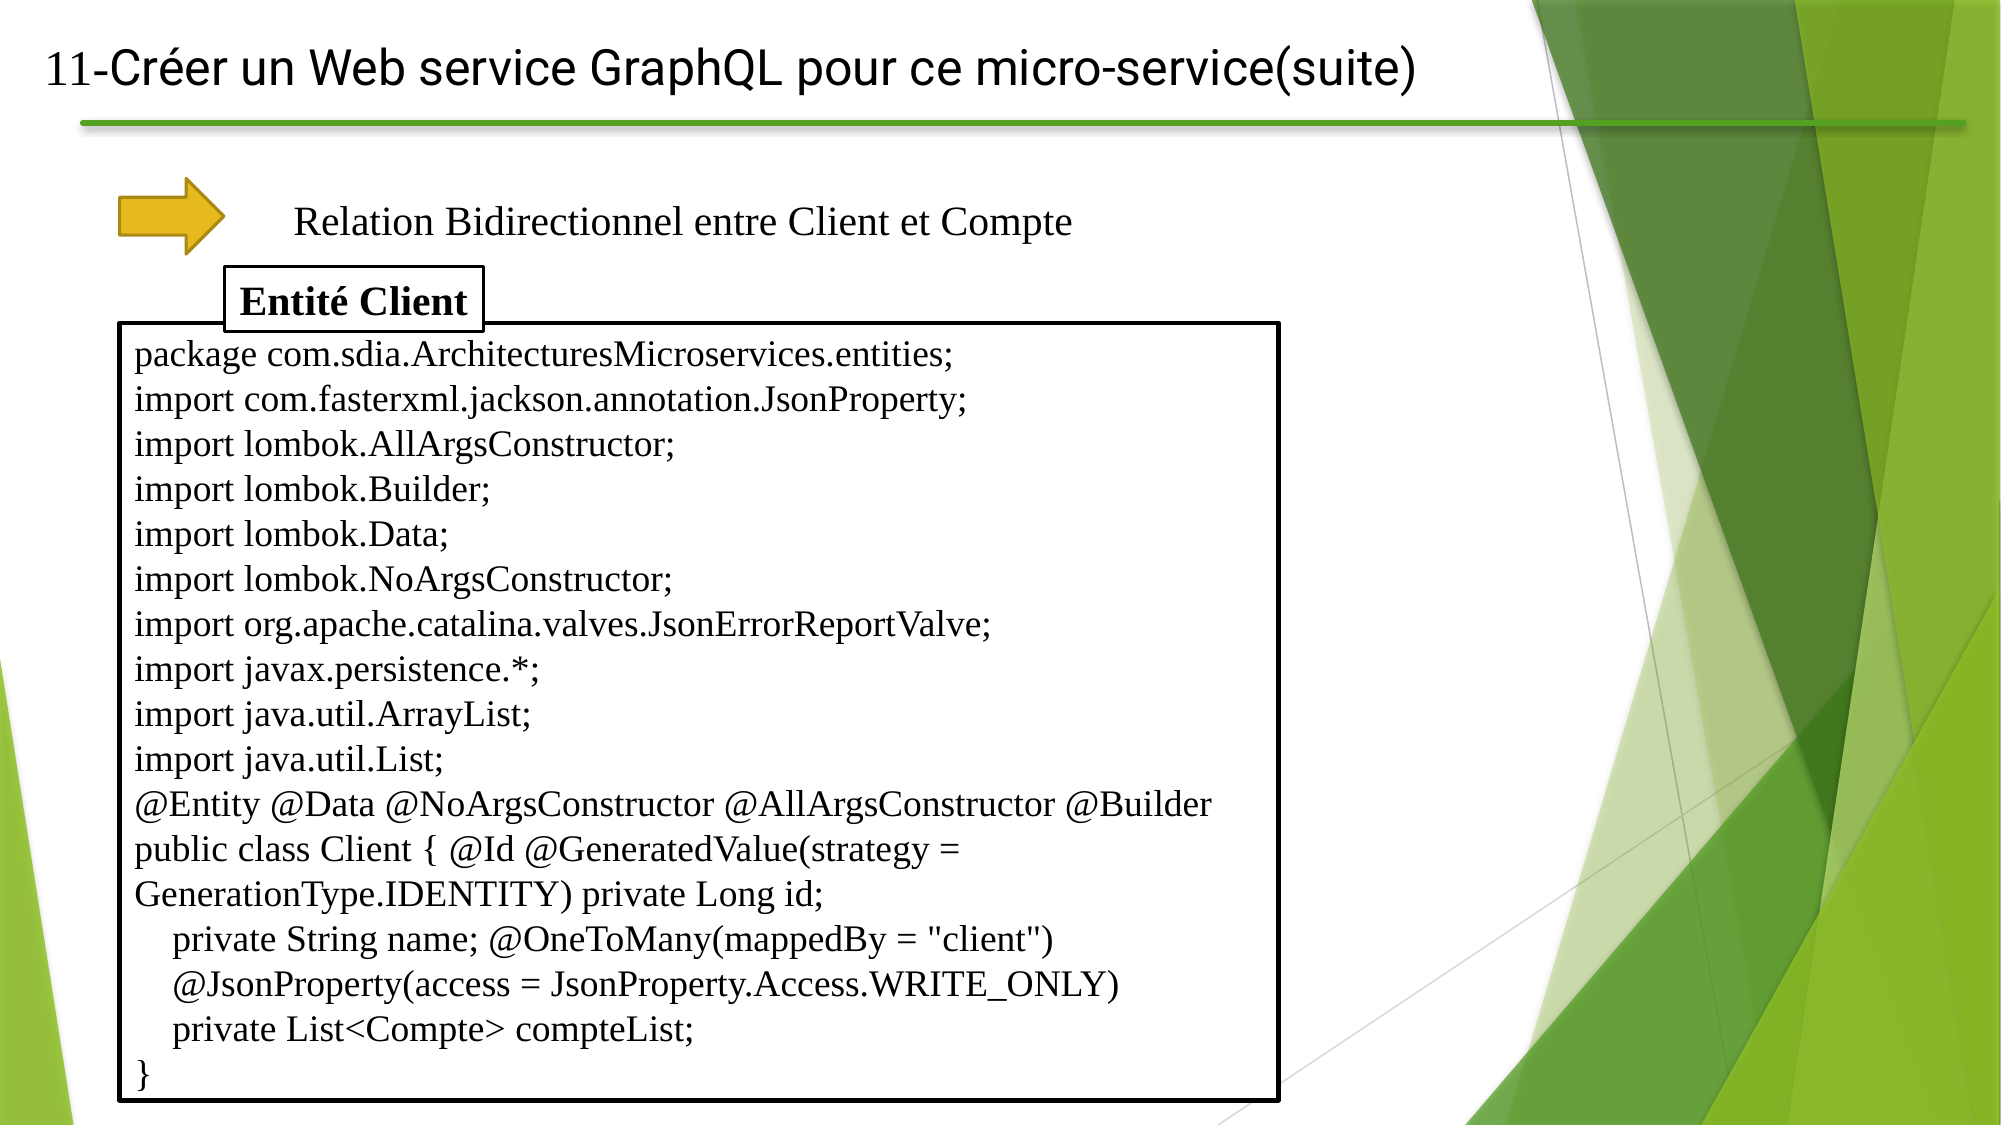

11-Créer un Web service GraphQL pour ce micro-service(suite)

Relation Bidirectionnel entre Client et Compte
Entité Client
package com.sdia.ArchitecturesMicroservices.entities;
import com.fasterxml.jackson.annotation.JsonProperty;
import lombok.AllArgsConstructor;
import lombok.Builder;
import lombok.Data;
import lombok.NoArgsConstructor;
import org.apache.catalina.valves.JsonErrorReportValve;
import javax.persistence.*;
import java.util.ArrayList;
import java.util.List;
@Entity @Data @NoArgsConstructor @AllArgsConstructor @Builder
public class Client { @Id @GeneratedValue(strategy = GenerationType.IDENTITY) private Long id;
    private String name; @OneToMany(mappedBy = "client")
    @JsonProperty(access = JsonProperty.Access.WRITE_ONLY)
    private List<Compte> compteList;
}